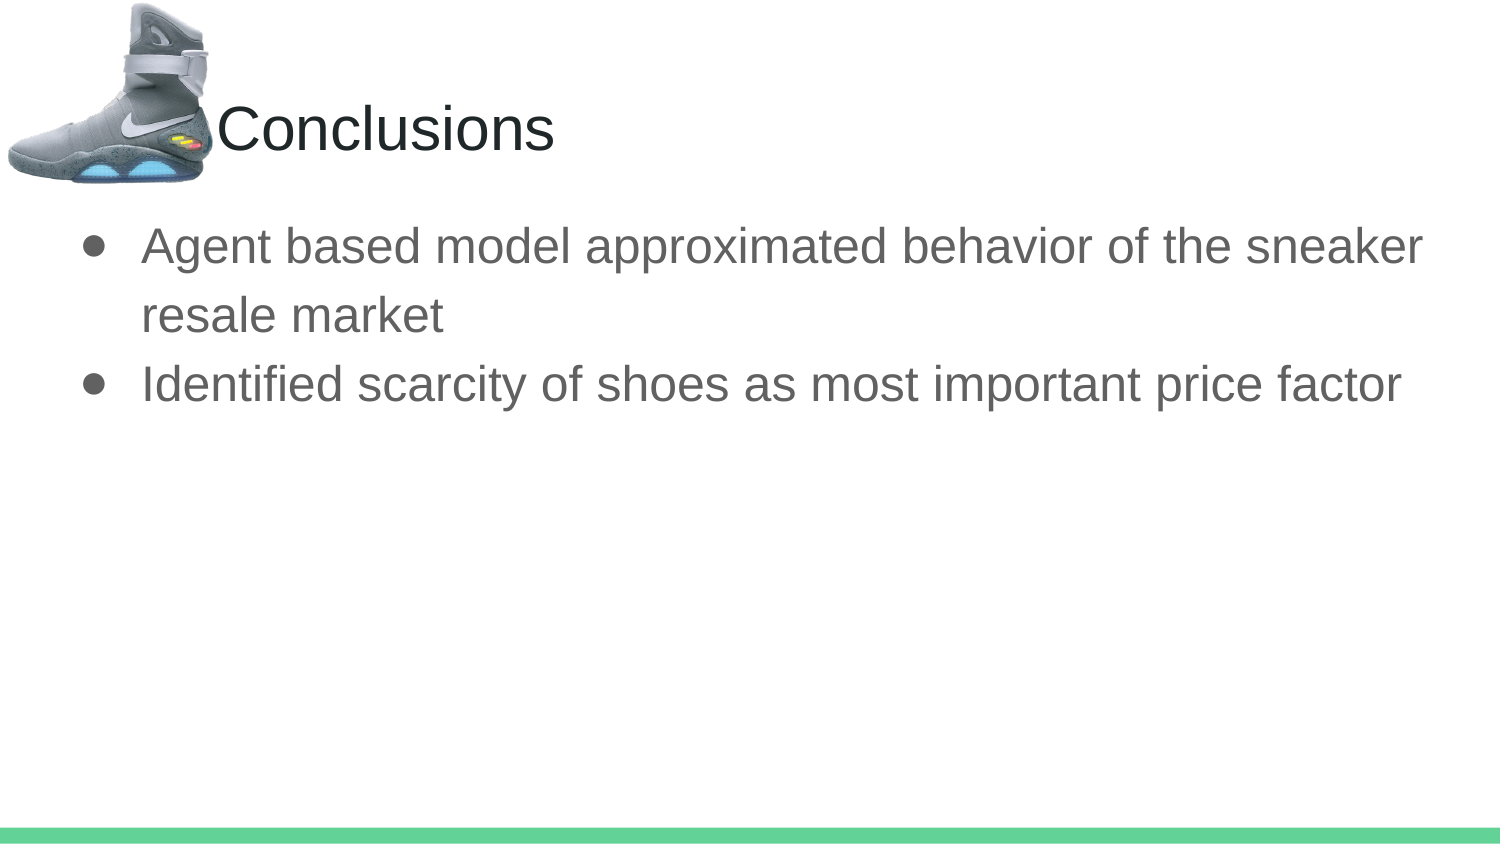

# Conclusions
Agent based model approximated behavior of the sneaker resale market
Identified scarcity of shoes as most important price factor